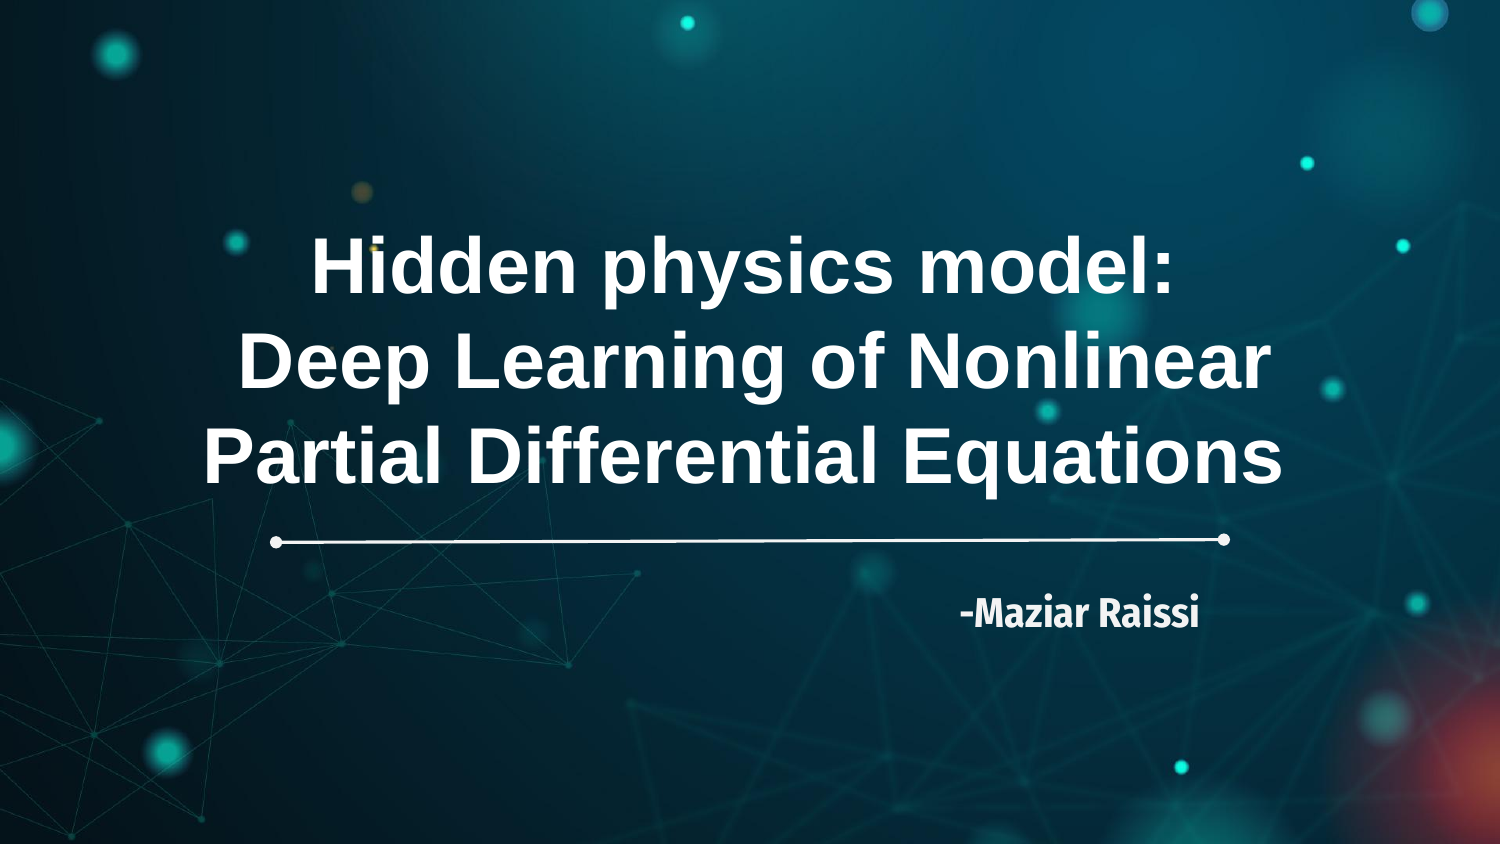

Hidden physics model:
 Deep Learning of Nonlinear Partial Differential Equations
-Maziar Raissi